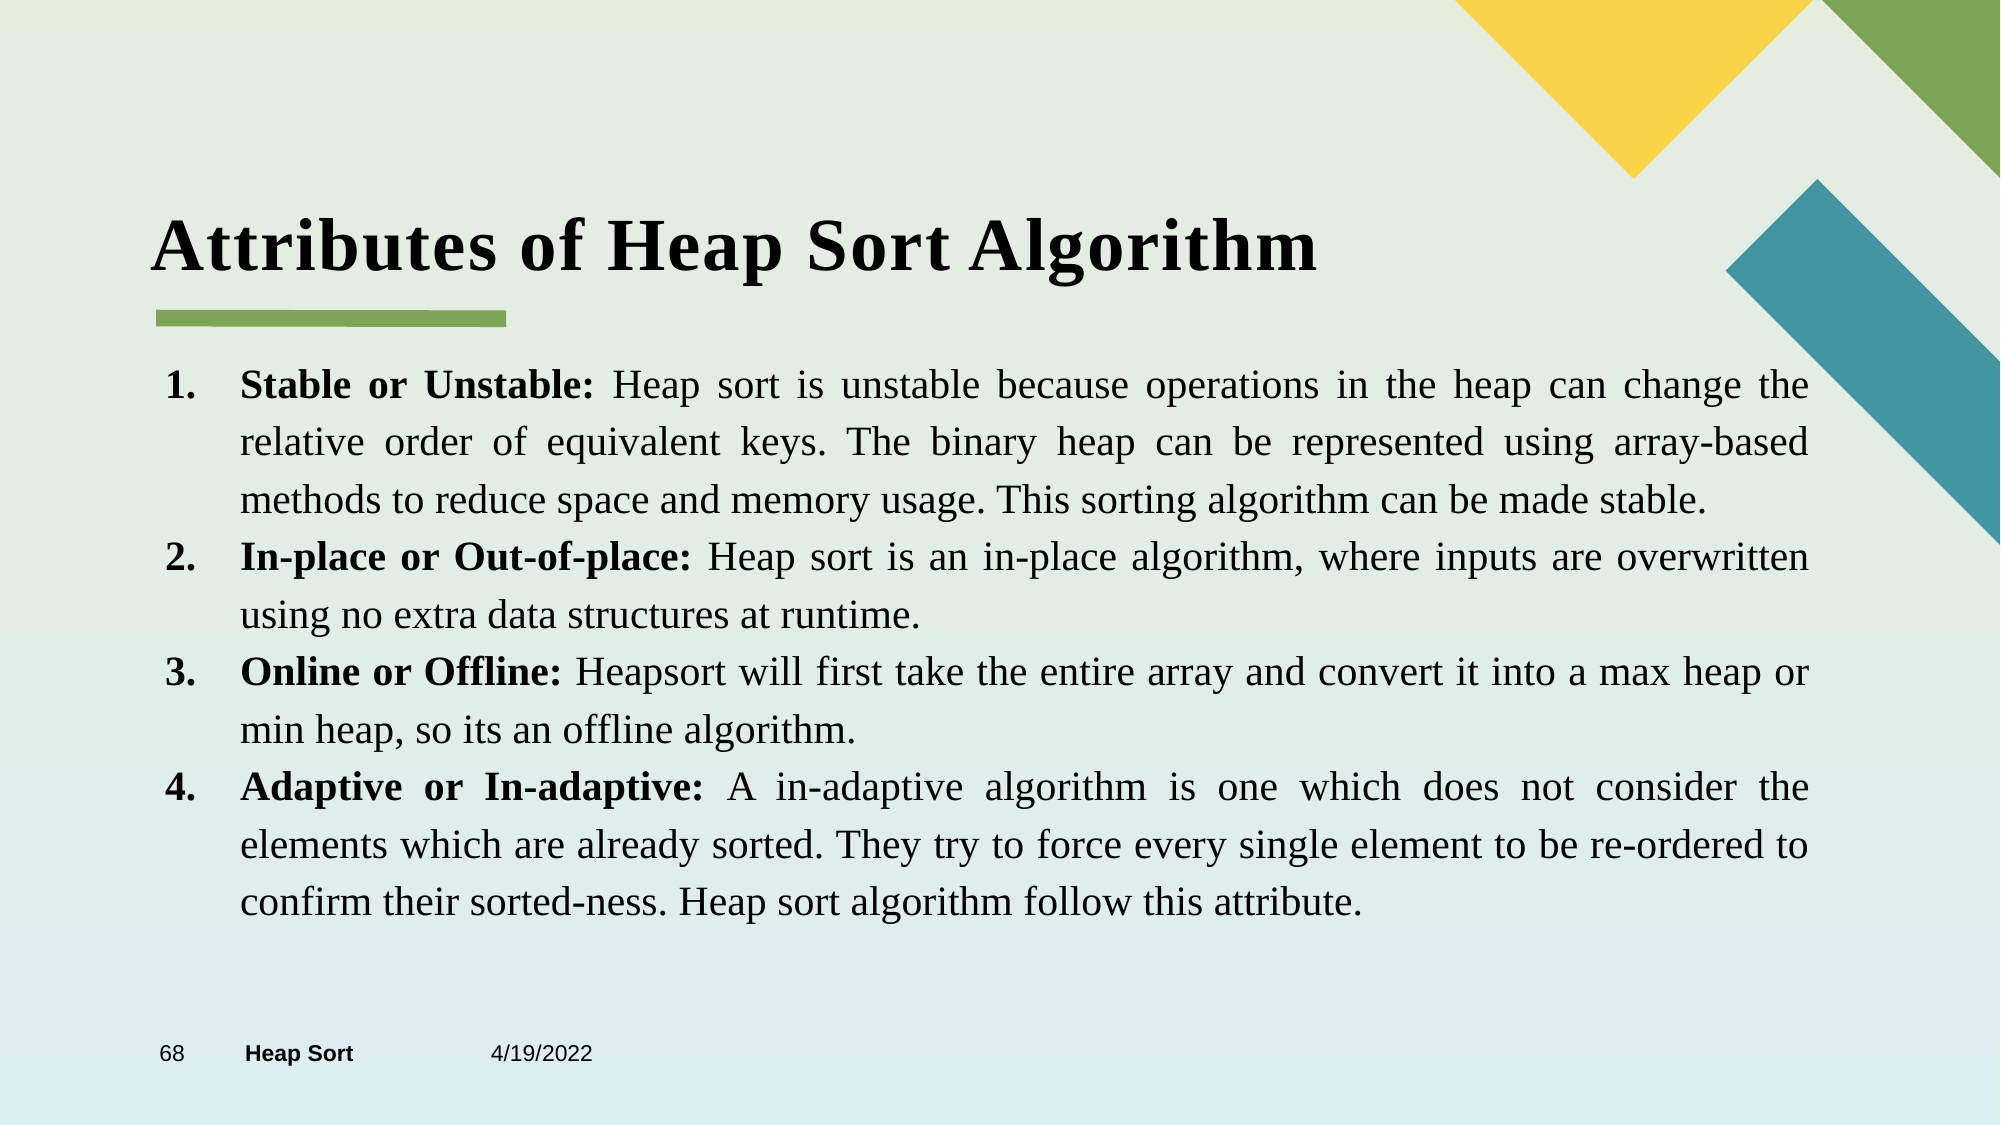

# Attributes of Heap Sort Algorithm
Stable or Unstable: Heap sort is unstable because operations in the heap can change the relative order of equivalent keys. The binary heap can be represented using array-based methods to reduce space and memory usage. This sorting algorithm can be made stable.
In-place or Out-of-place: Heap sort is an in-place algorithm, where inputs are overwritten using no extra data structures at runtime.
Online or Offline: Heapsort will first take the entire array and convert it into a max heap or min heap, so its an offline algorithm.
Adaptive or In-adaptive: A in-adaptive algorithm is one which does not consider the elements which are already sorted. They try to force every single element to be re-ordered to confirm their sorted-ness. Heap sort algorithm follow this attribute.

68
Heap Sort
4/19/2022